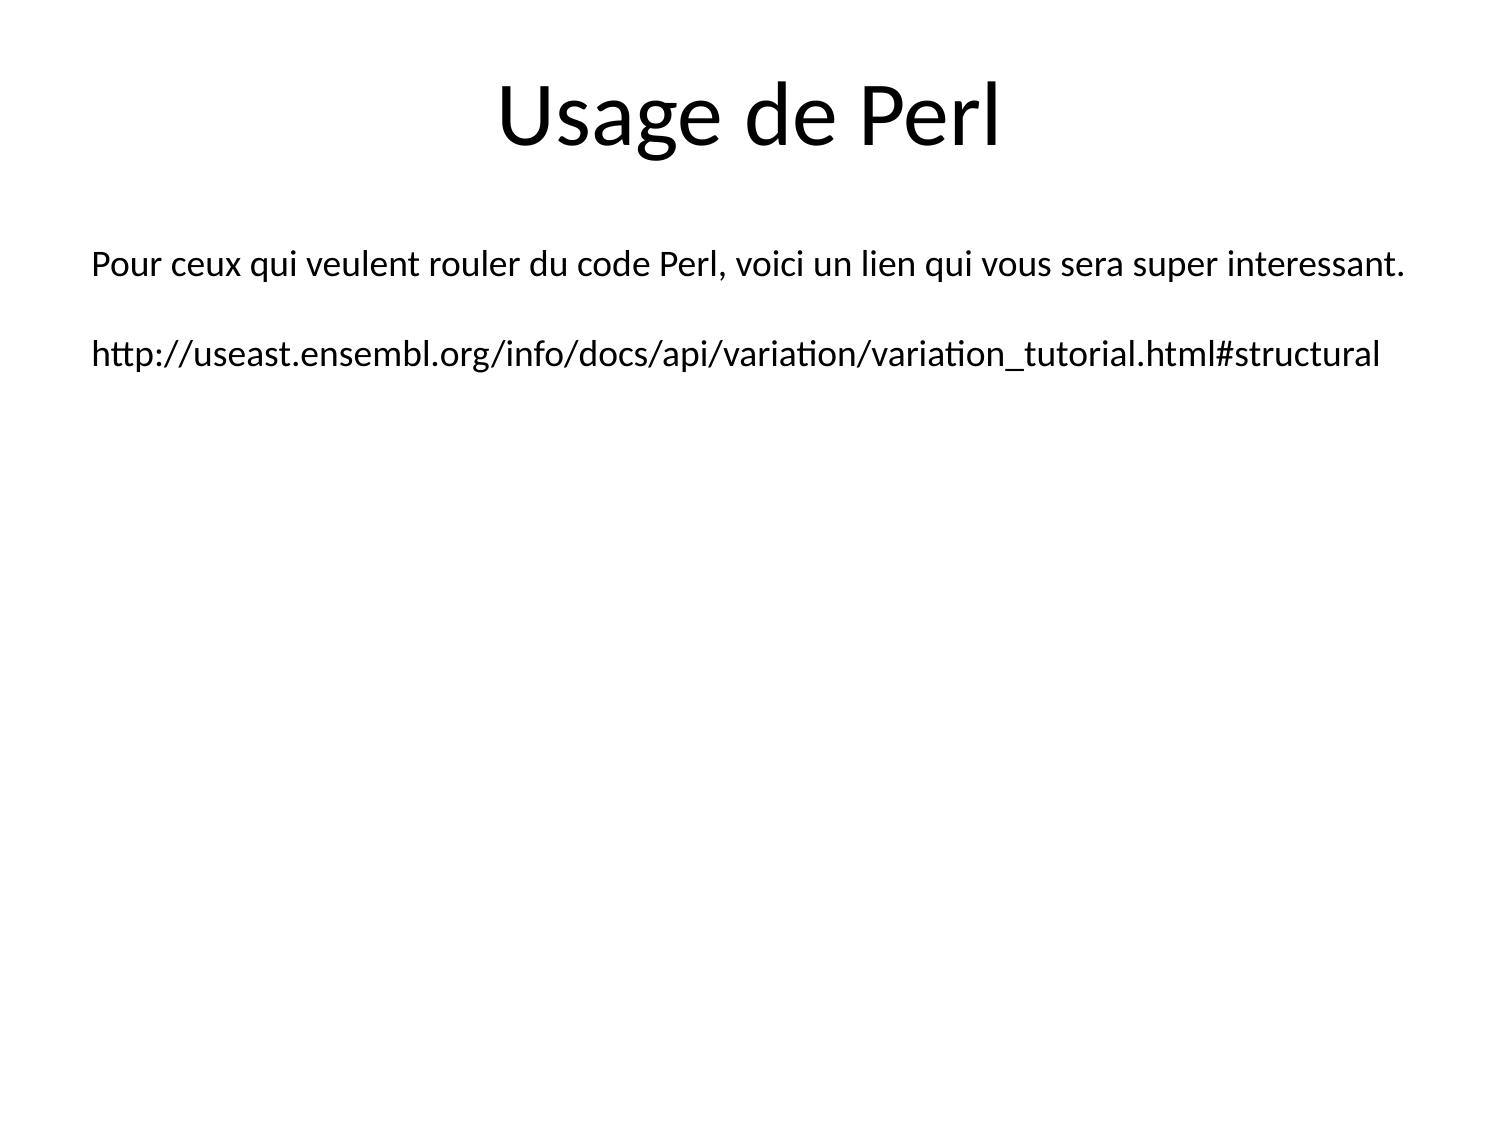

# Usage de Perl
Pour ceux qui veulent rouler du code Perl, voici un lien qui vous sera super interessant.

http://useast.ensembl.org/info/docs/api/variation/variation_tutorial.html#structural